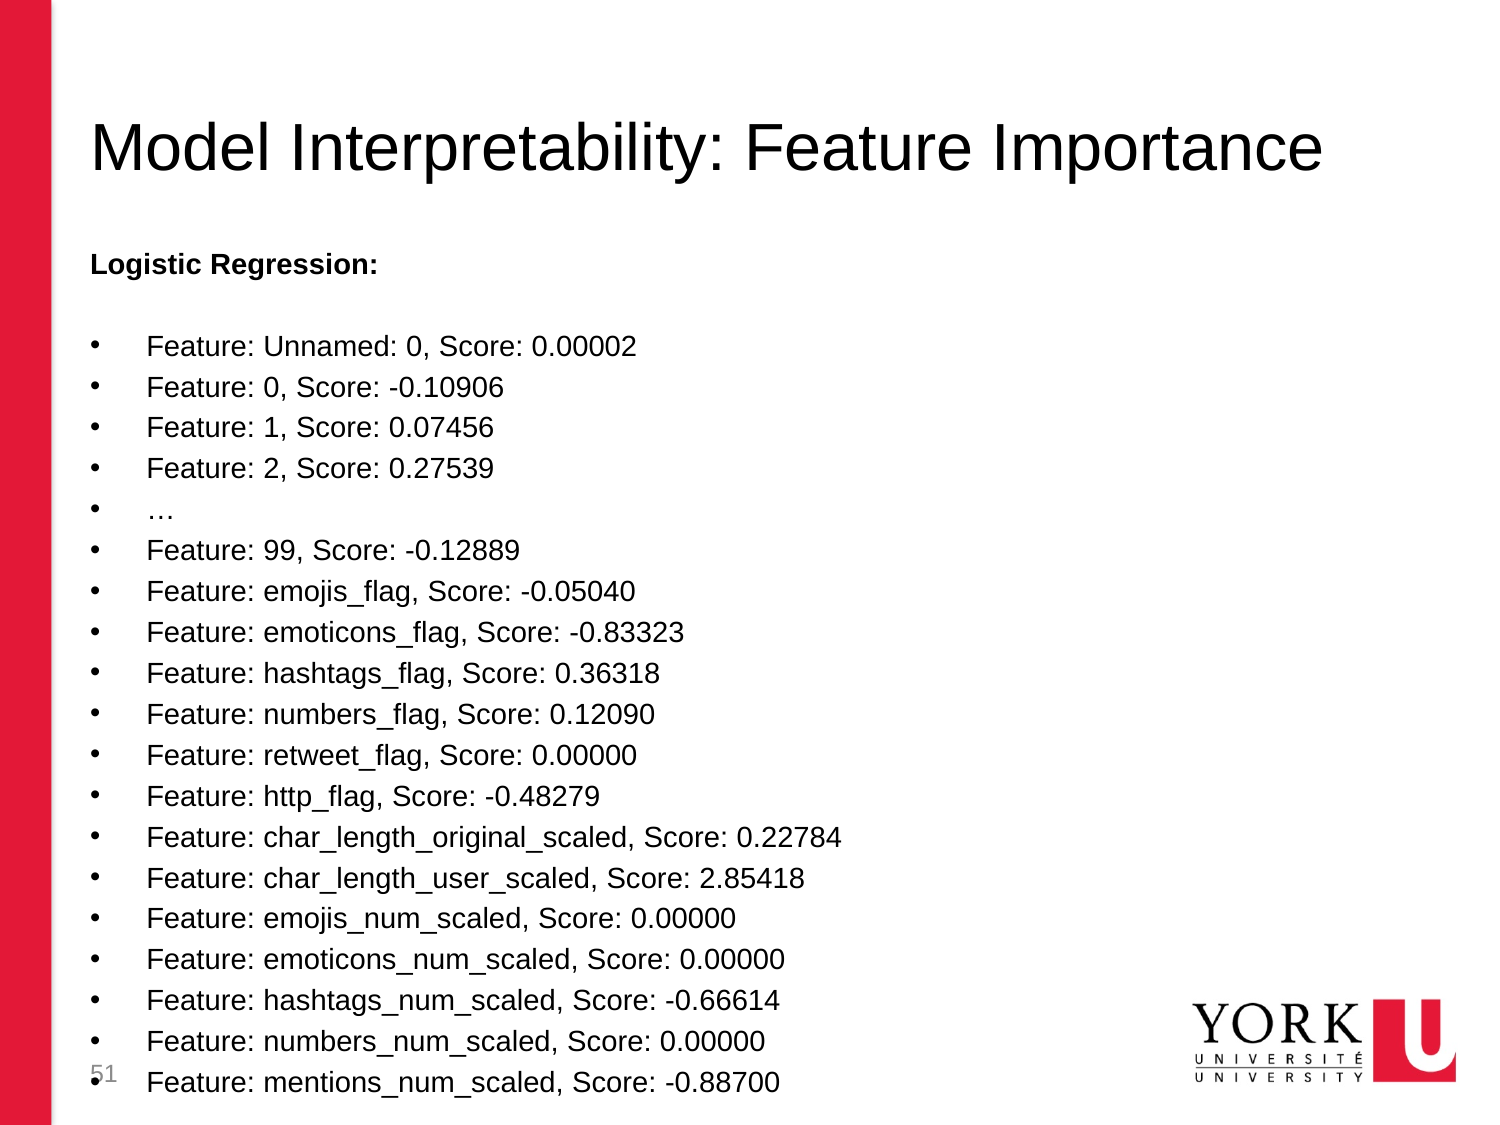

# Model Interpretability: Feature Importance
Logistic Regression:

Feature: Unnamed: 0, Score: 0.00002
Feature: 0, Score: -0.10906
Feature: 1, Score: 0.07456
Feature: 2, Score: 0.27539
…
Feature: 99, Score: -0.12889
Feature: emojis_flag, Score: -0.05040
Feature: emoticons_flag, Score: -0.83323
Feature: hashtags_flag, Score: 0.36318
Feature: numbers_flag, Score: 0.12090
Feature: retweet_flag, Score: 0.00000
Feature: http_flag, Score: -0.48279
Feature: char_length_original_scaled, Score: 0.22784
Feature: char_length_user_scaled, Score: 2.85418
Feature: emojis_num_scaled, Score: 0.00000
Feature: emoticons_num_scaled, Score: 0.00000
Feature: hashtags_num_scaled, Score: -0.66614
Feature: numbers_num_scaled, Score: 0.00000
Feature: mentions_num_scaled, Score: -0.88700
51